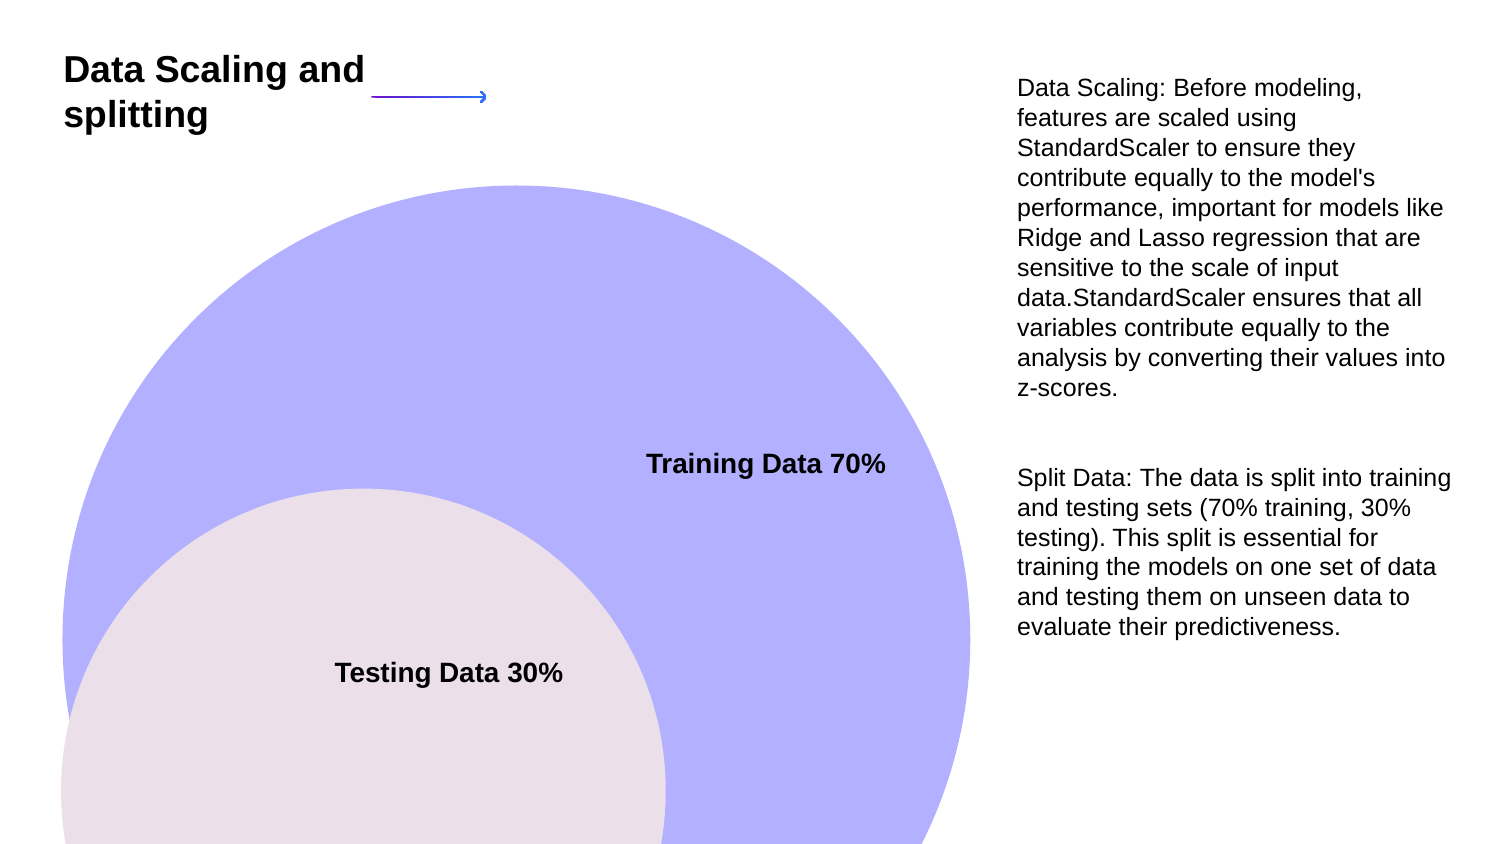

Data Scaling and splitting
Data Scaling: Before modeling, features are scaled using StandardScaler to ensure they contribute equally to the model's performance, important for models like Ridge and Lasso regression that are sensitive to the scale of input data.StandardScaler ensures that all variables contribute equally to the analysis by converting their values into z-scores.

Split Data: The data is split into training and testing sets (70% training, 30% testing). This split is essential for training the models on one set of data and testing them on unseen data to evaluate their predictiveness.

Training Data 70%

Testing Data 30%